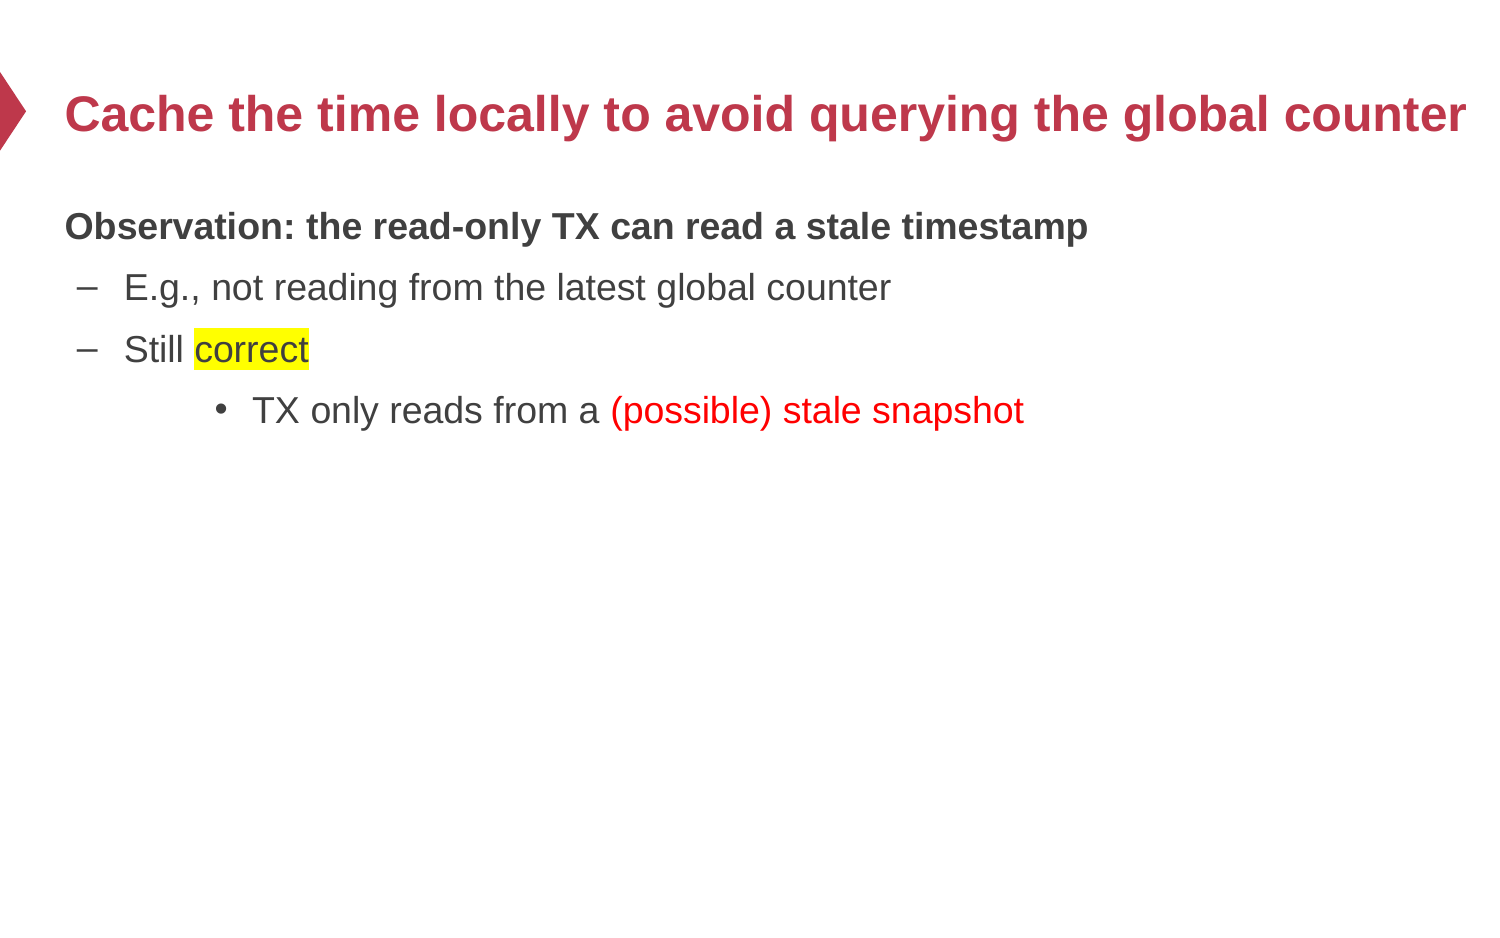

# Cache the time locally to avoid querying the global counter
Observation: the read-only TX can read a stale timestamp
E.g., not reading from the latest global counter
Still correct
TX only reads from a (possible) stale snapshot

48